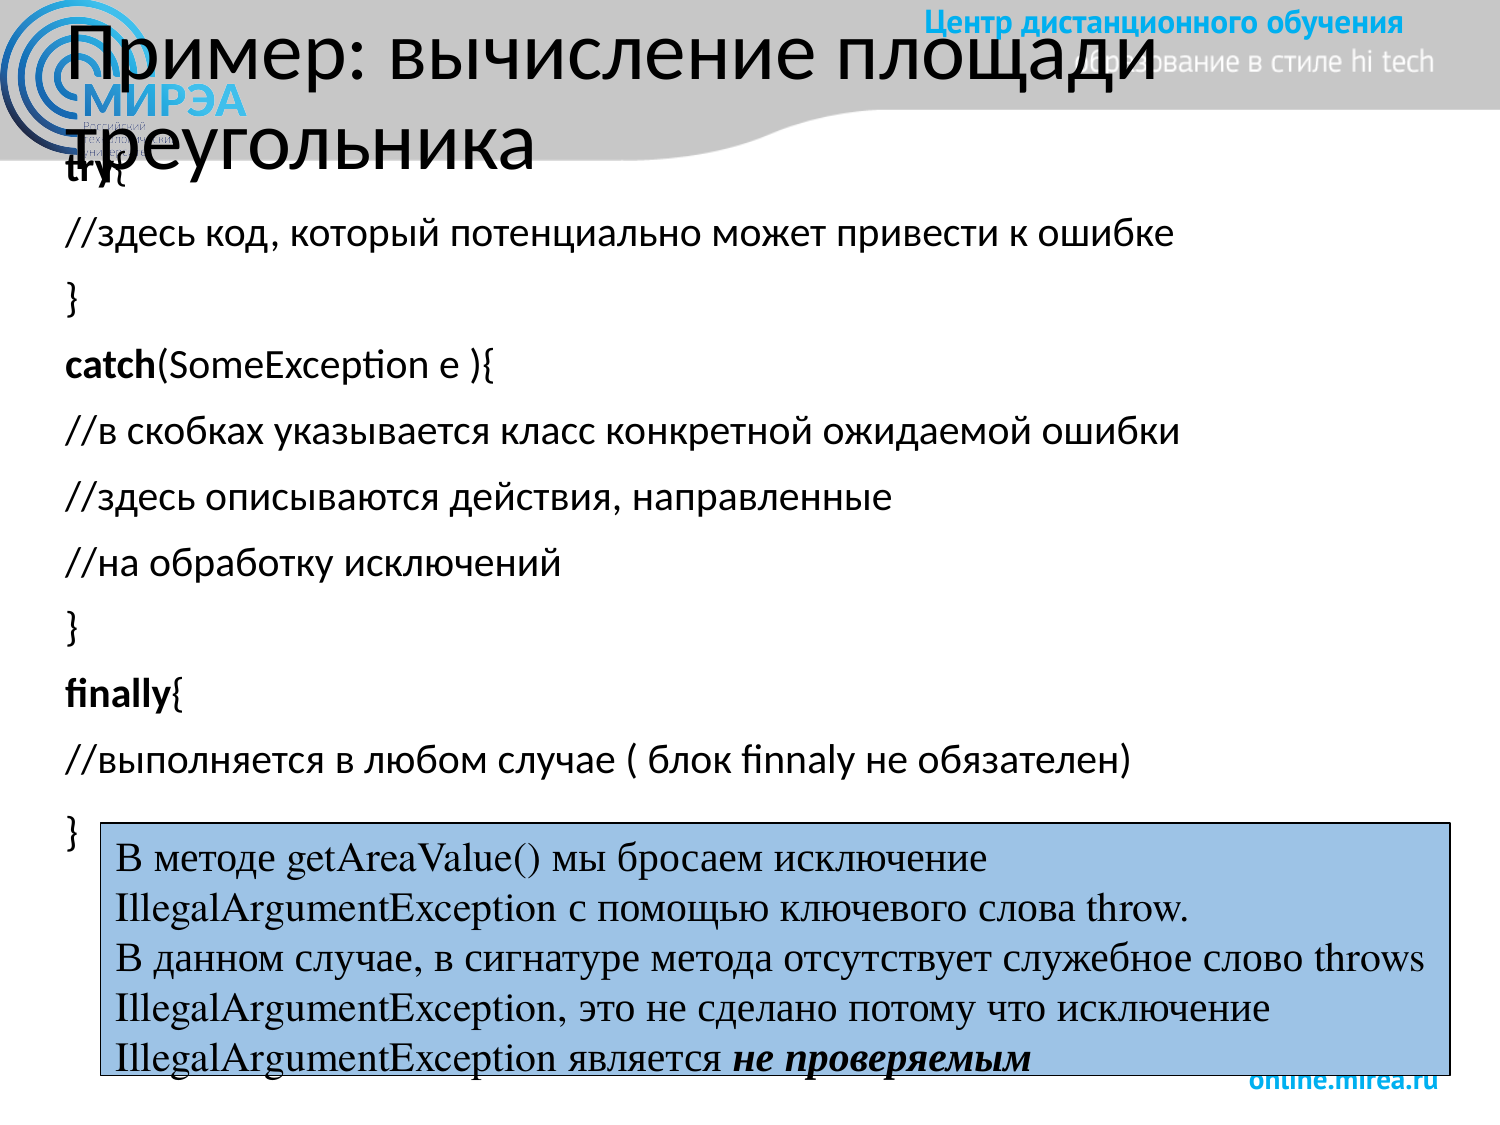

# Пример: вычисление площади треугольника
try{
//здесь код, который потенциально может привести к ошибке
}
catch(SomeException e ){
//в скобках указывается класс конкретной ожидаемой ошибки
//здесь описываются действия, направленные
//на обработку исключений
}
finally{
//выполняется в любом случае ( блок finnaly не обязателен)
}
В методе getAreaValue() мы бросаем исключение IllegalArgumentException с помощью ключевого слова throw.
В данном случае, в сигнатуре метода отсутствует служебное слово throws IllegalArgumentException, это не сделано потому что исключение IllegalArgumentException является не проверяемым